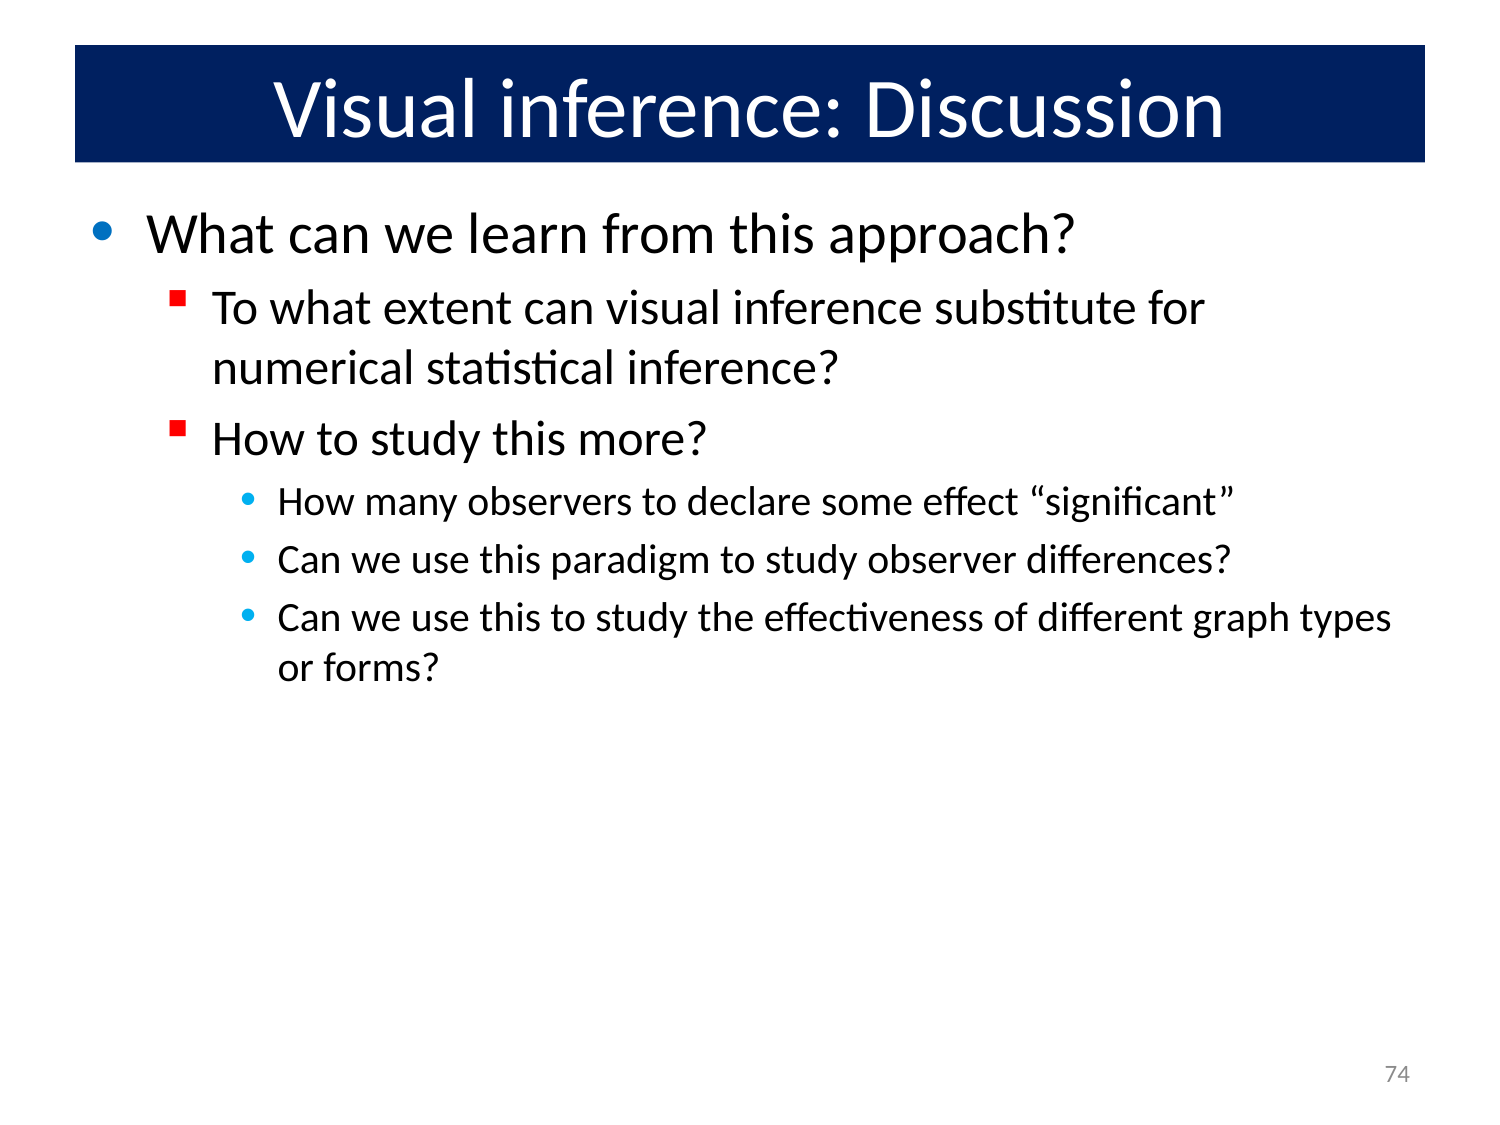

# Visual inference: Discussion
What can we learn from this approach?
To what extent can visual inference substitute for numerical statistical inference?
How to study this more?
How many observers to declare some effect “significant”
Can we use this paradigm to study observer differences?
Can we use this to study the effectiveness of different graph types or forms?
74